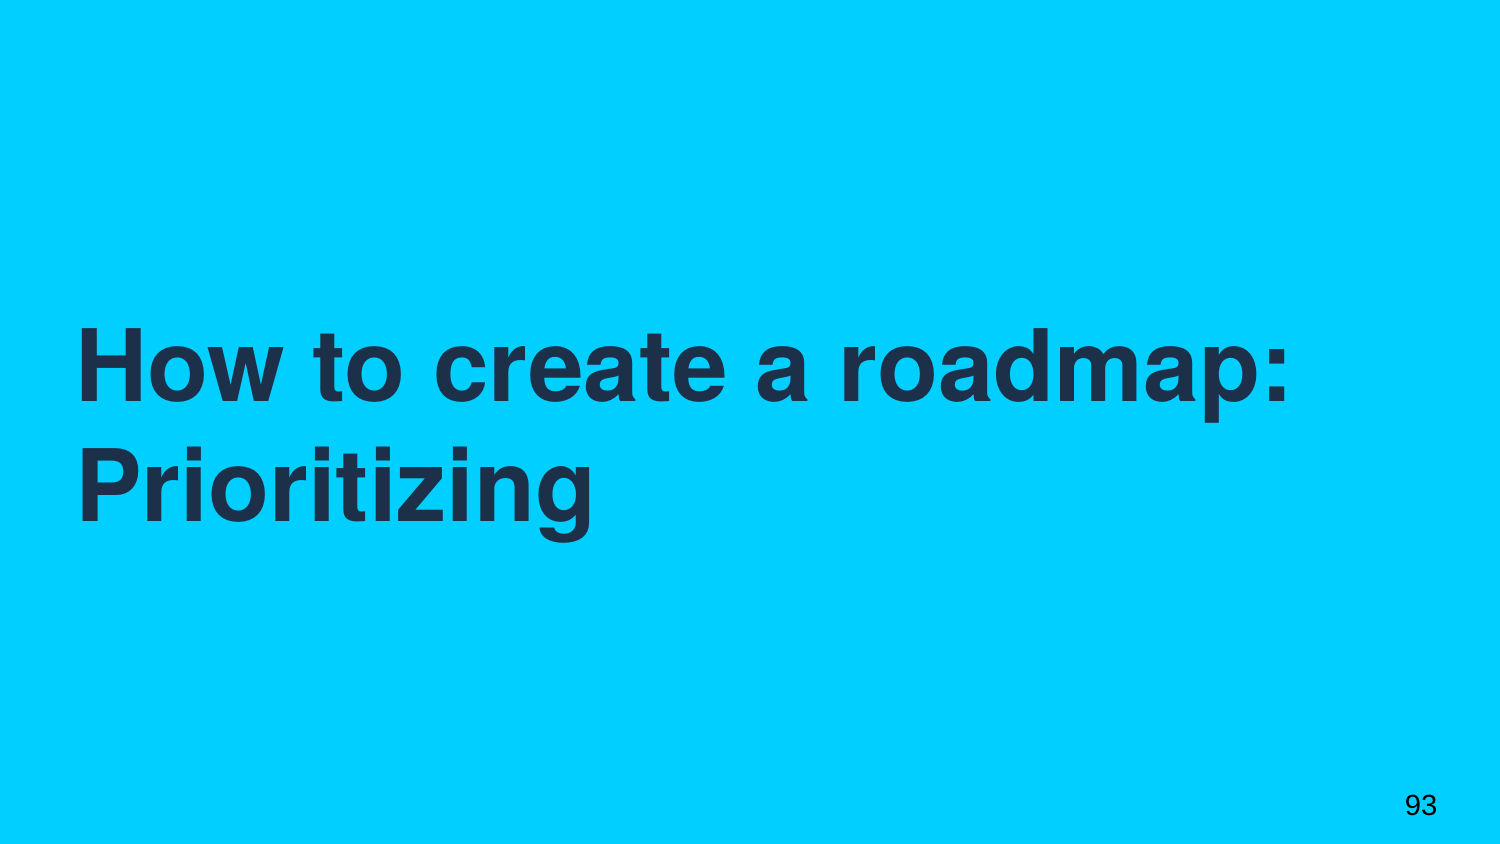

# How to create a roadmap: Prioritizing
93